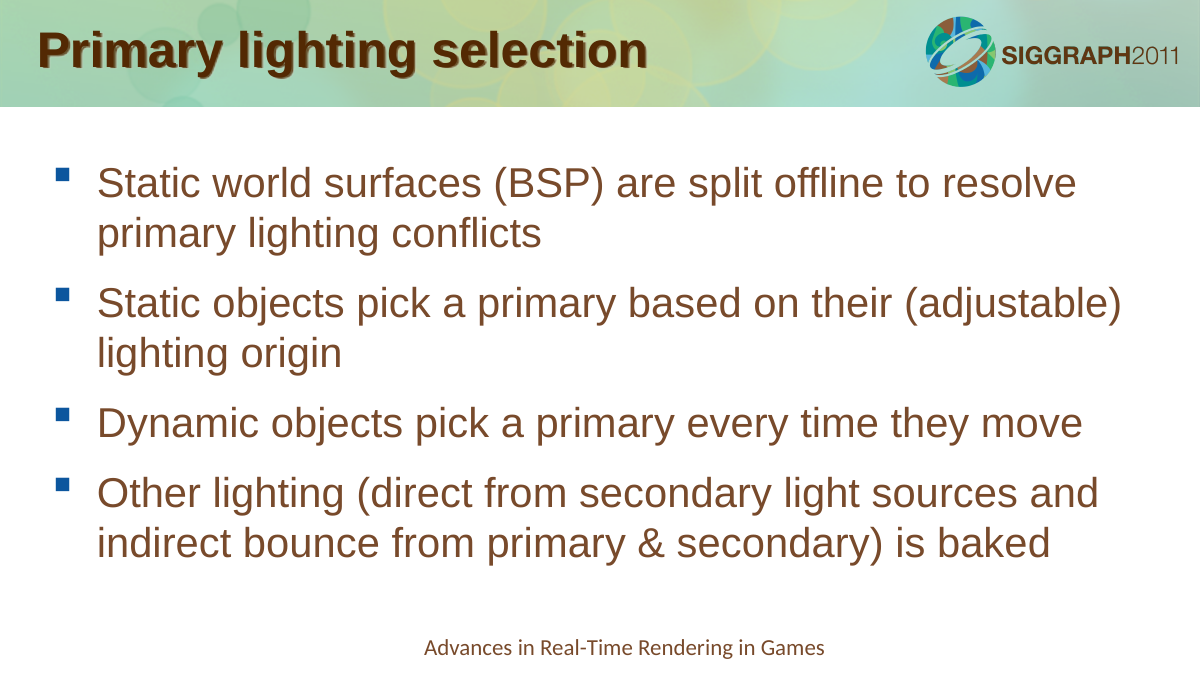

Primary lighting selection
Static world surfaces (BSP) are split offline to resolve primary lighting conflicts
Static objects pick a primary based on their (adjustable) lighting origin
Dynamic objects pick a primary every time they move
Other lighting (direct from secondary light sources and indirect bounce from primary & secondary) is baked